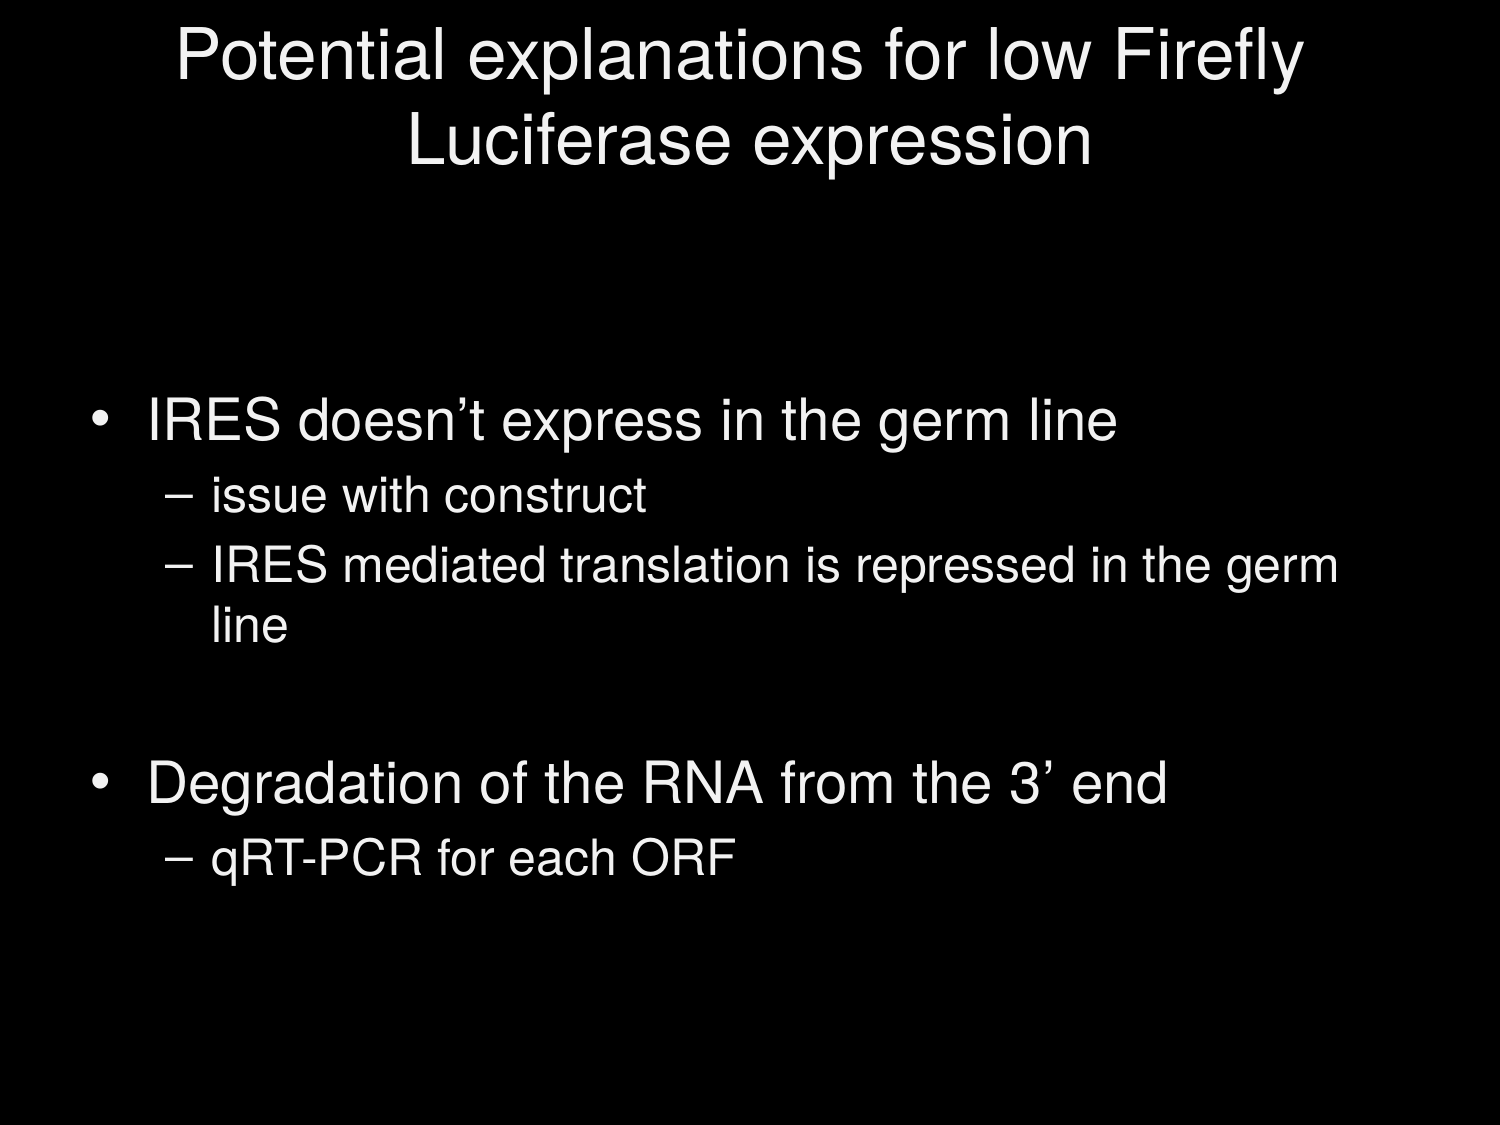

# Potential explanations for low Firefly Luciferase expression
IRES doesn’t express in the germ line
issue with construct
IRES mediated translation is repressed in the germ line

Degradation of the RNA from the 3’ end
qRT-PCR for each ORF